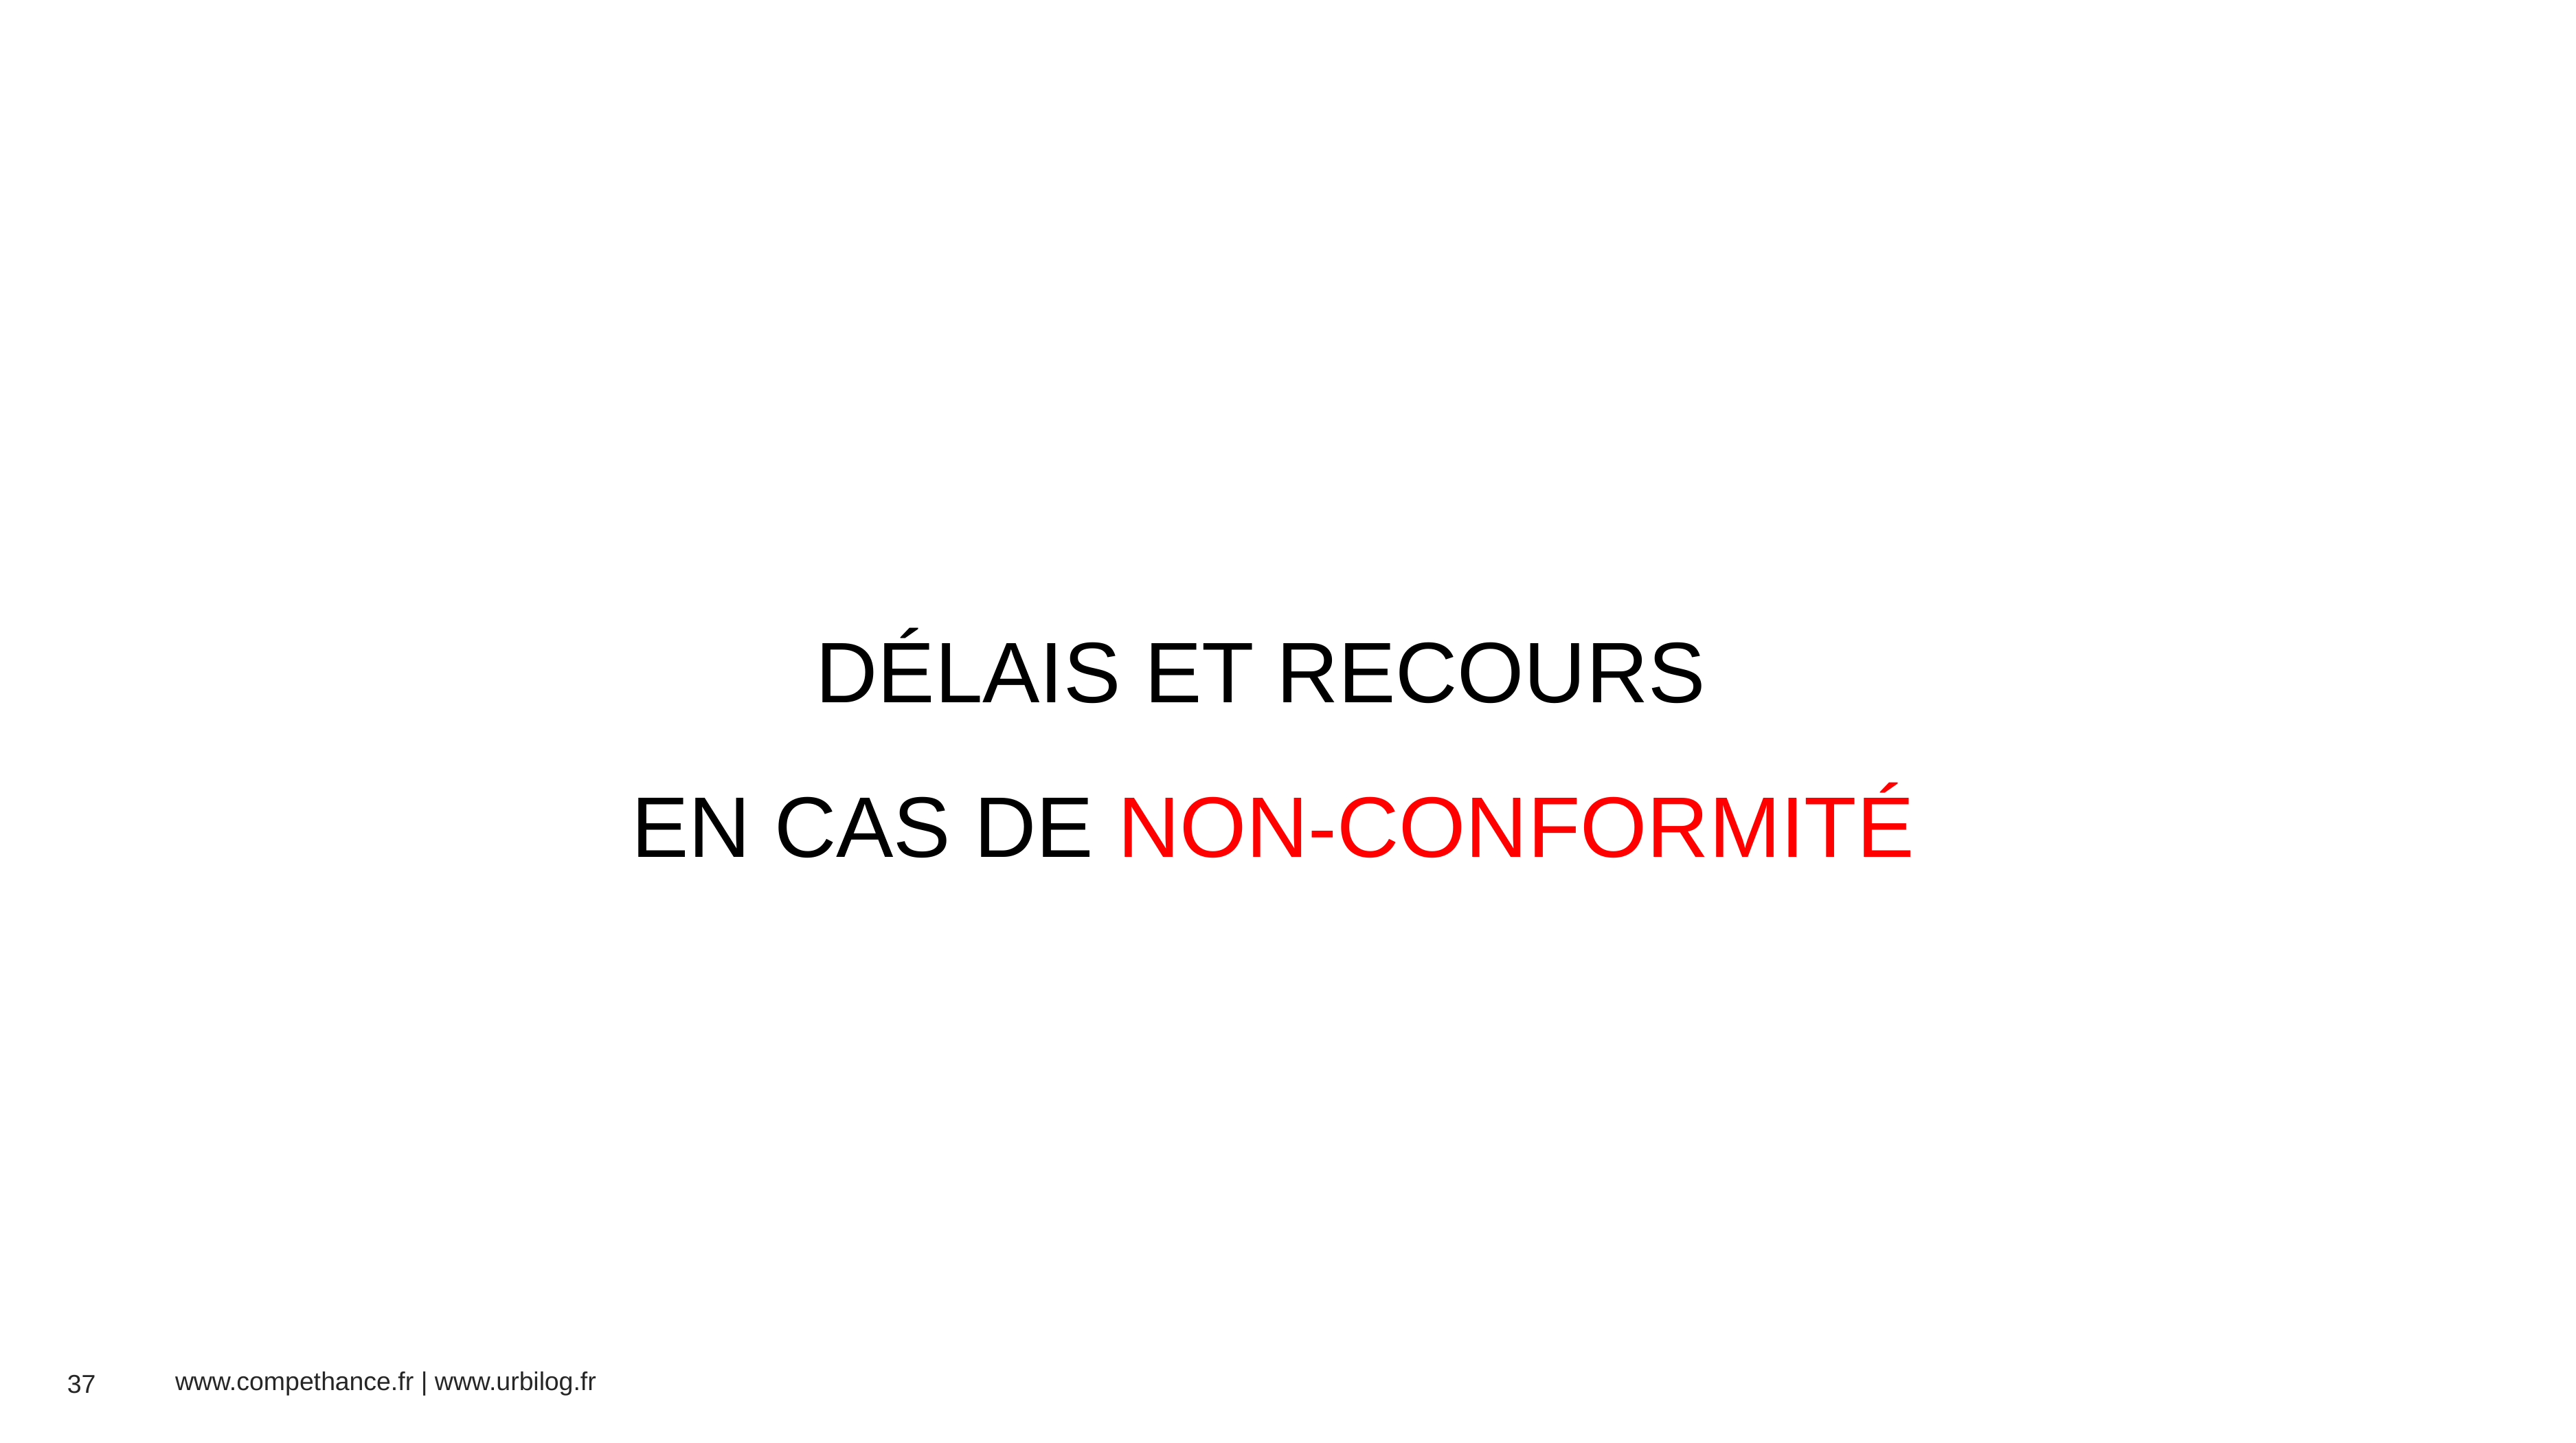

DÉLAIS ET RECOURS
EN CAS DE NON-CONFORMITÉ